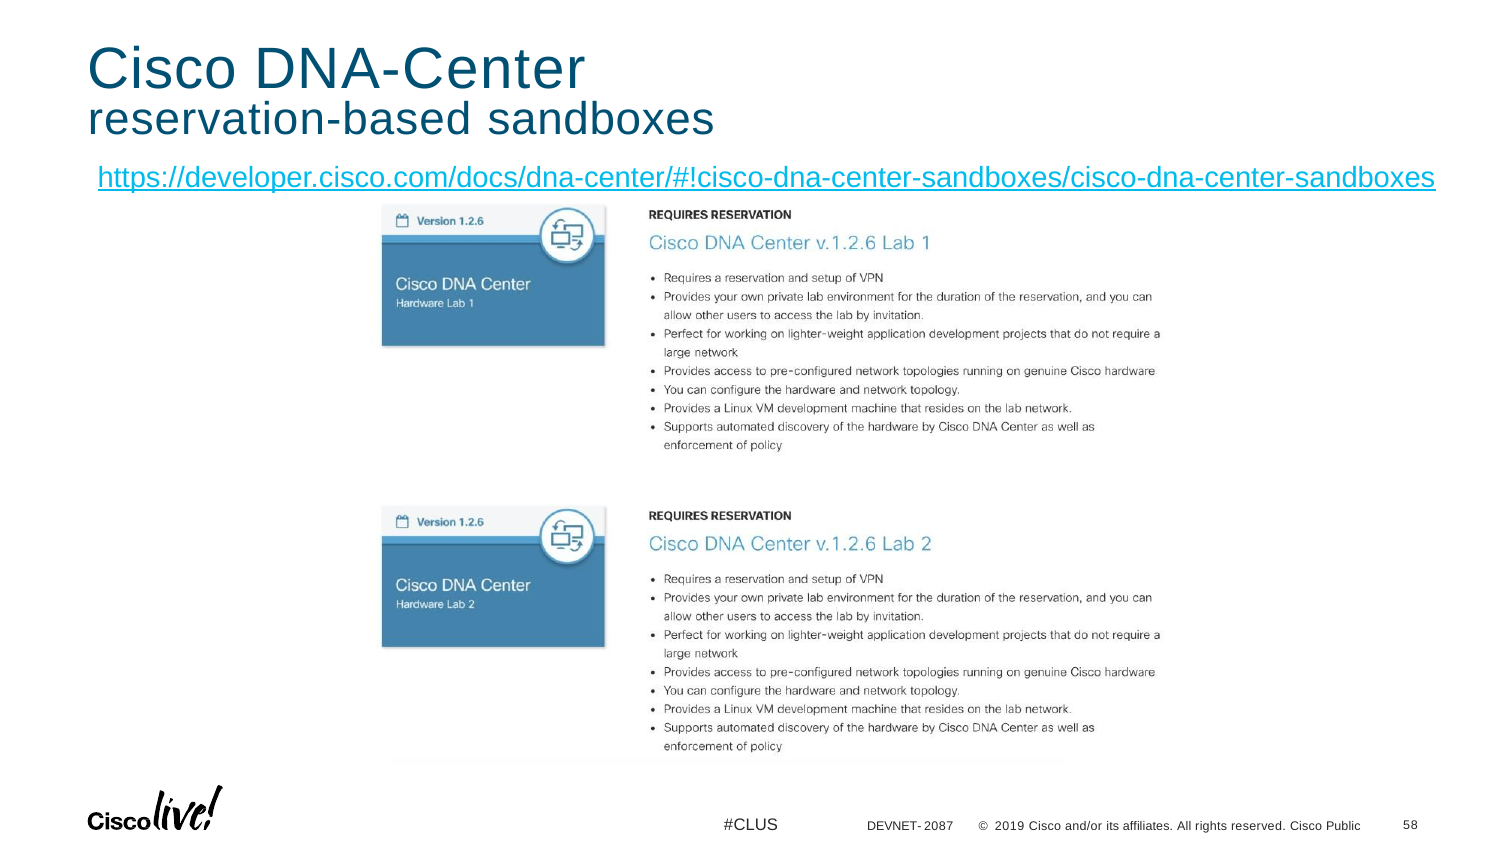

# Cisco DNA-Center
reservation-based sandboxes
https://developer.cisco.com/docs/dna-center/#!cisco-dna-center-sandboxes/cisco-dna-center-sandboxes

#CLUS
58
DEVNET-2087
© 2019 Cisco and/or its affiliates. All rights reserved. Cisco Public